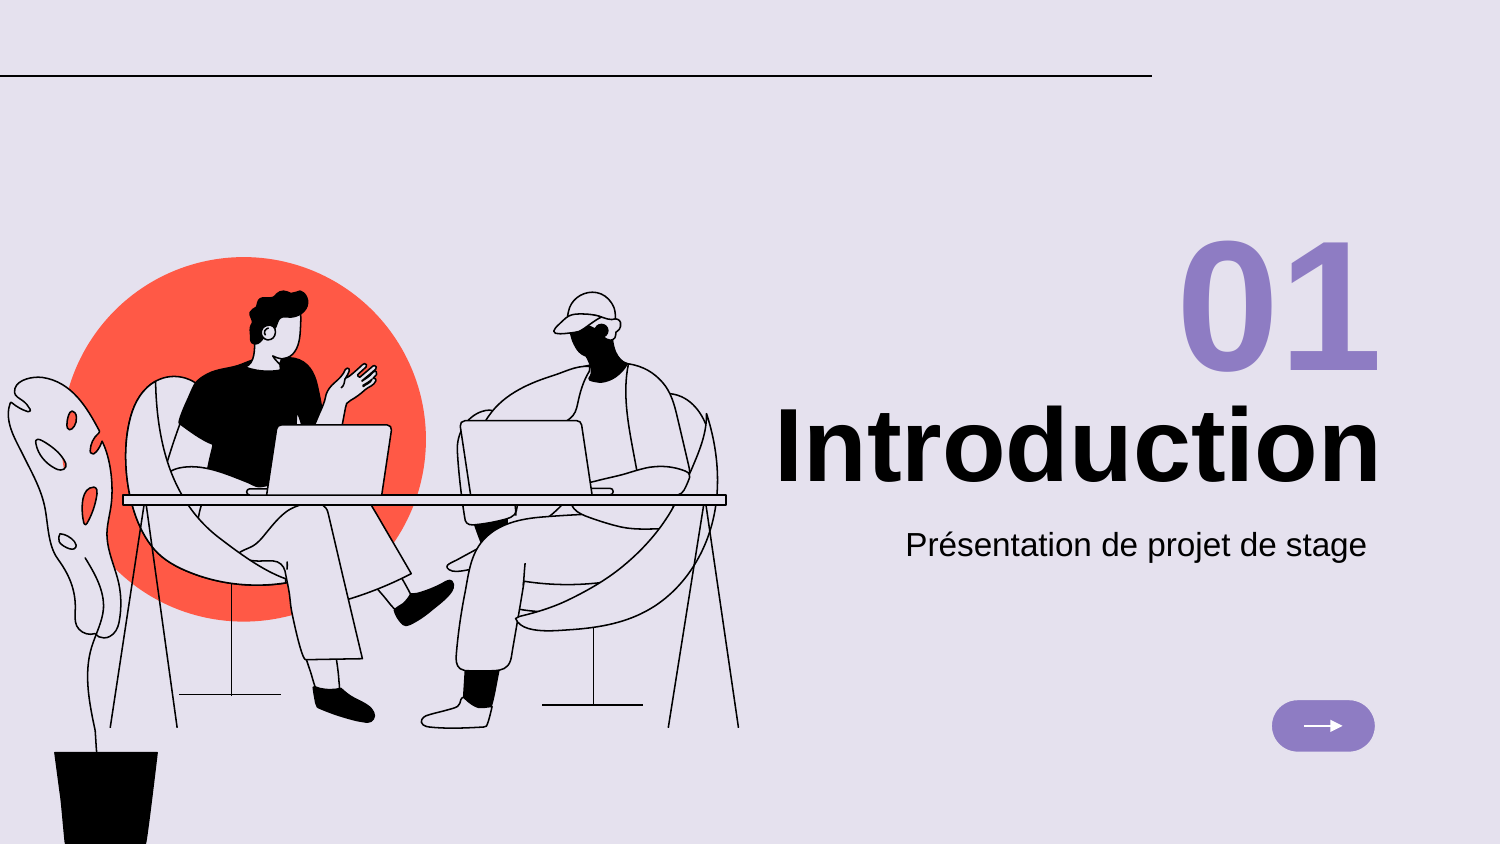

01

# Introduction

Présentation de projet de stage